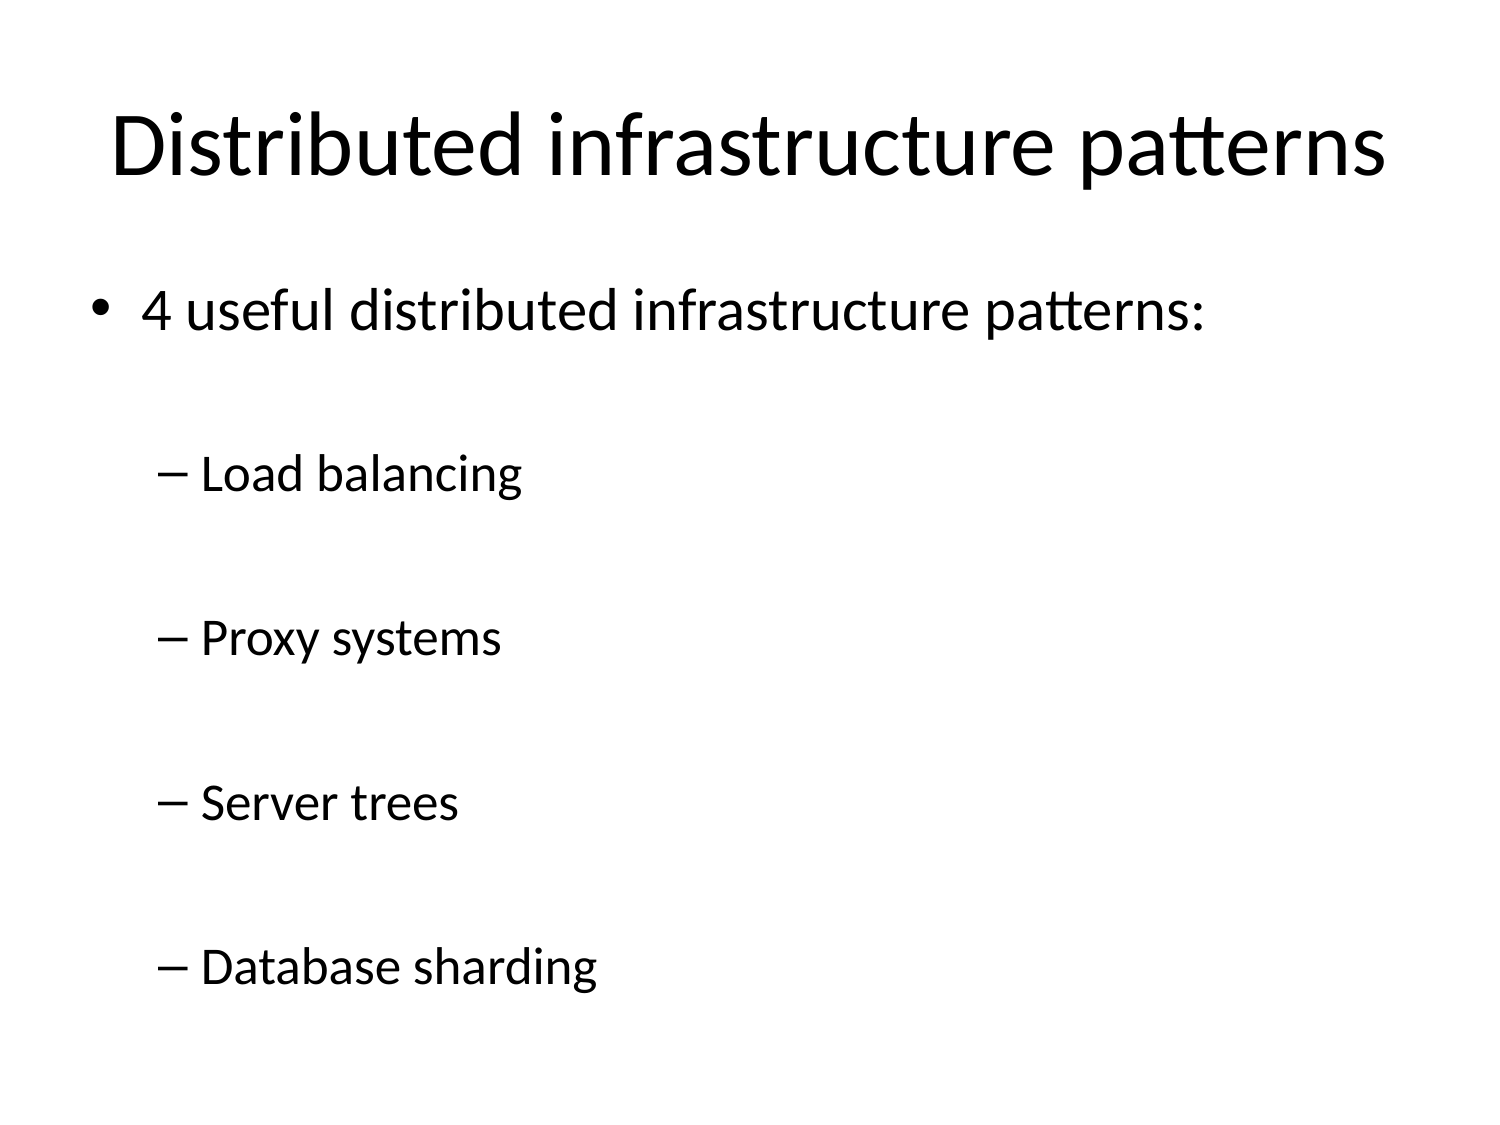

# Distributed infrastructure patterns
4 useful distributed infrastructure patterns:

Load balancing

Proxy systems

Server trees

Database sharding